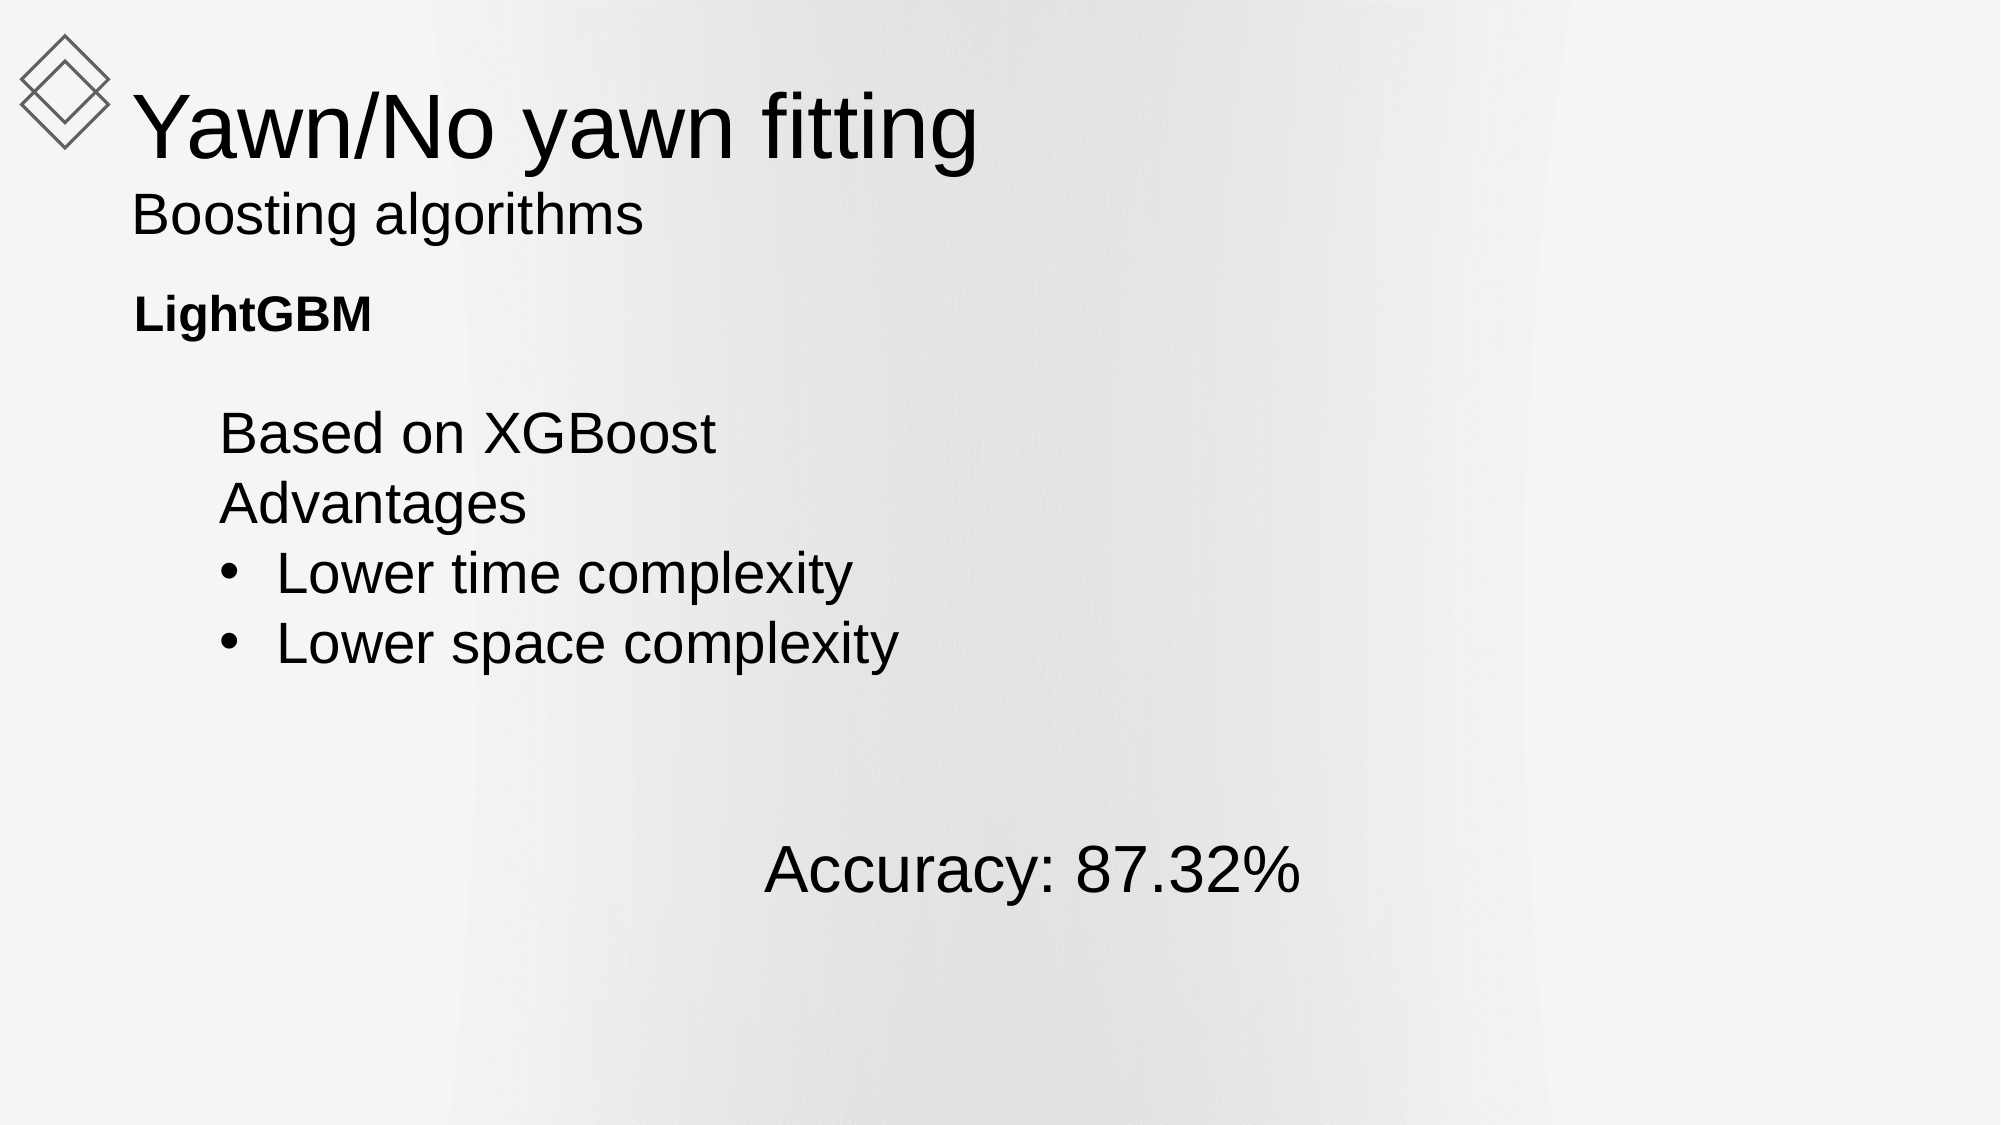

Yawn/No yawn fitting
Boosting algorithms
LightGBM
Based on XGBoost
Advantages
Lower time complexity
Lower space complexity
Accuracy: 87.32%